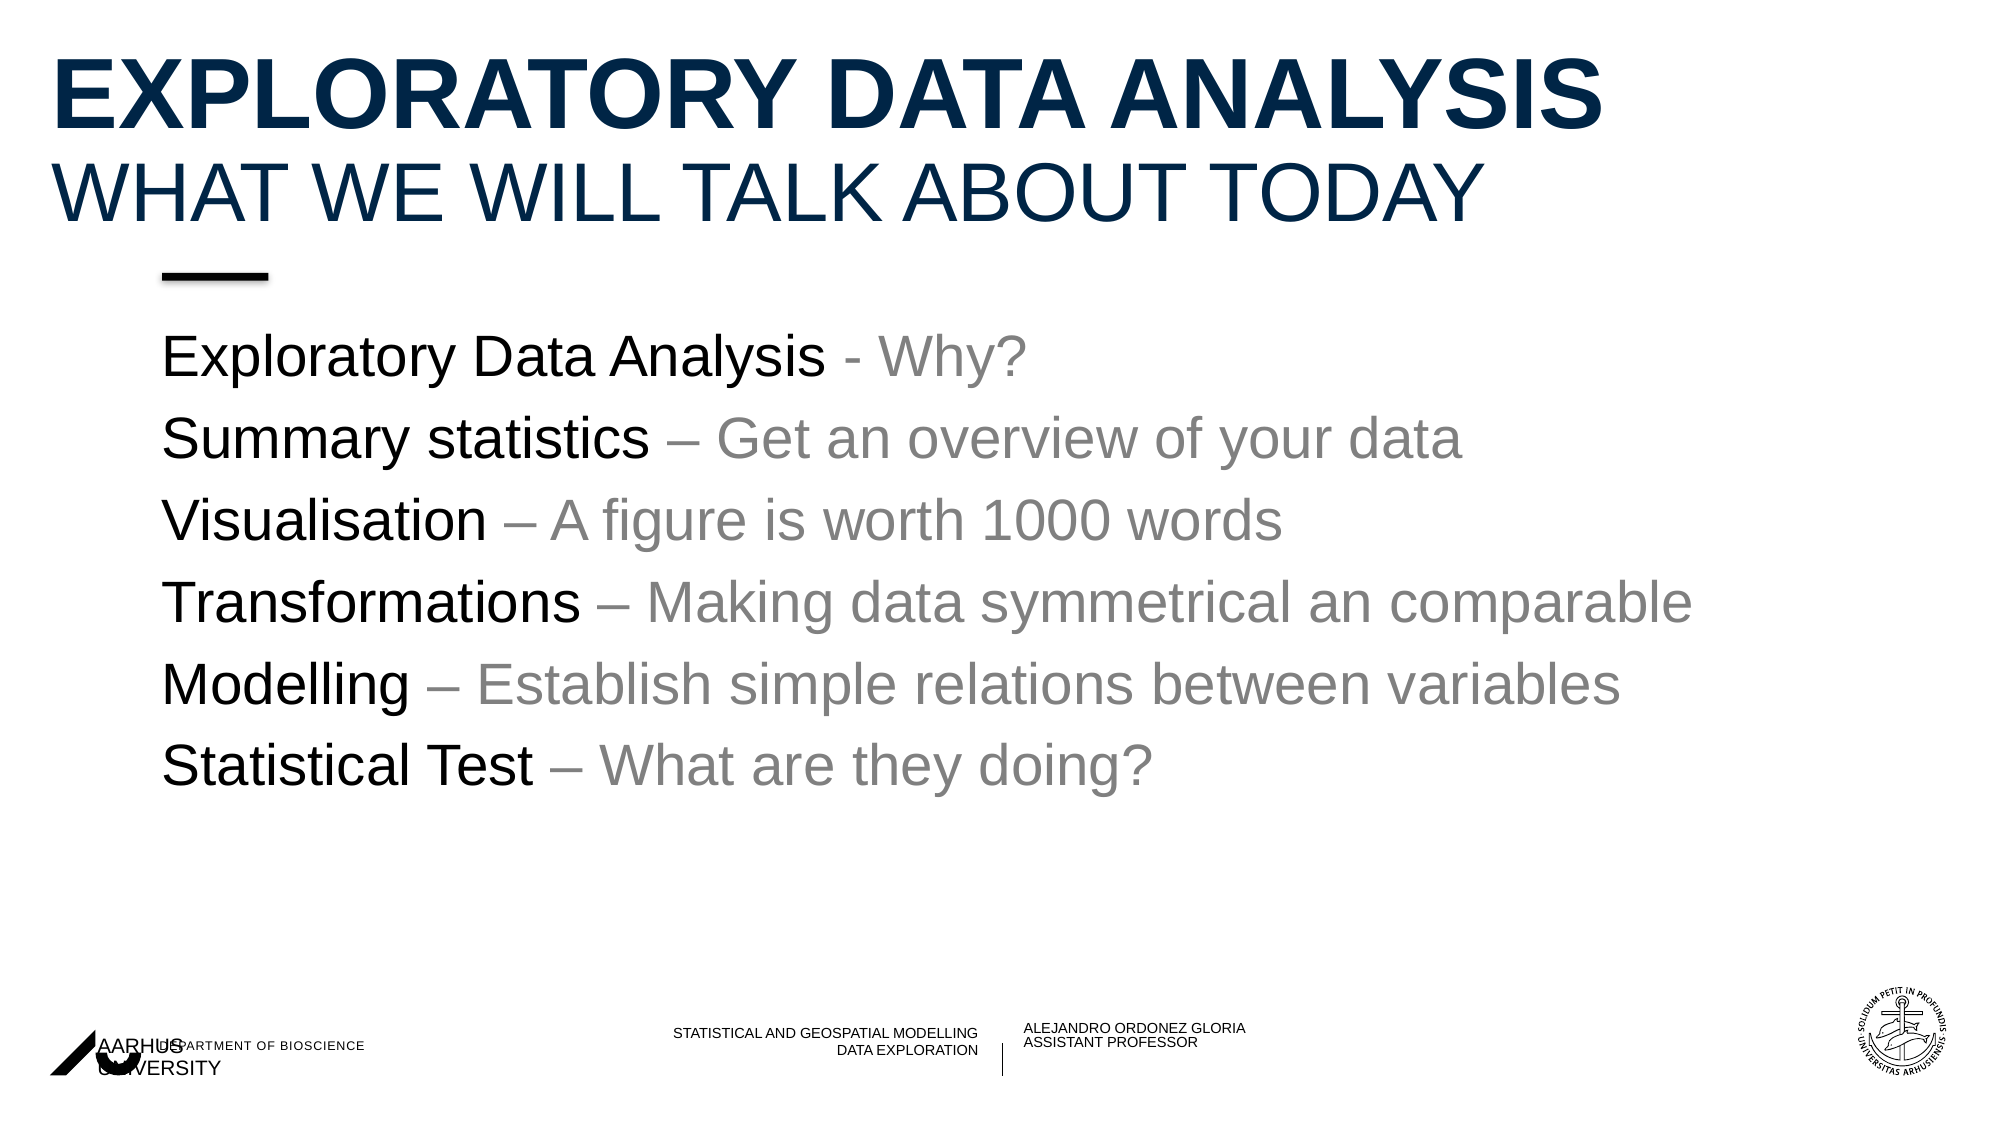

# Exploratory Data Analysis What we will talk about today
Exploratory Data Analysis - Why?
Summary statistics – Get an overview of your data
Visualisation – A figure is worth 1000 words
Transformations – Making data symmetrical an comparable
Modelling – Establish simple relations between variables
Statistical Test – What are they doing?
07/09/202327/08/2018